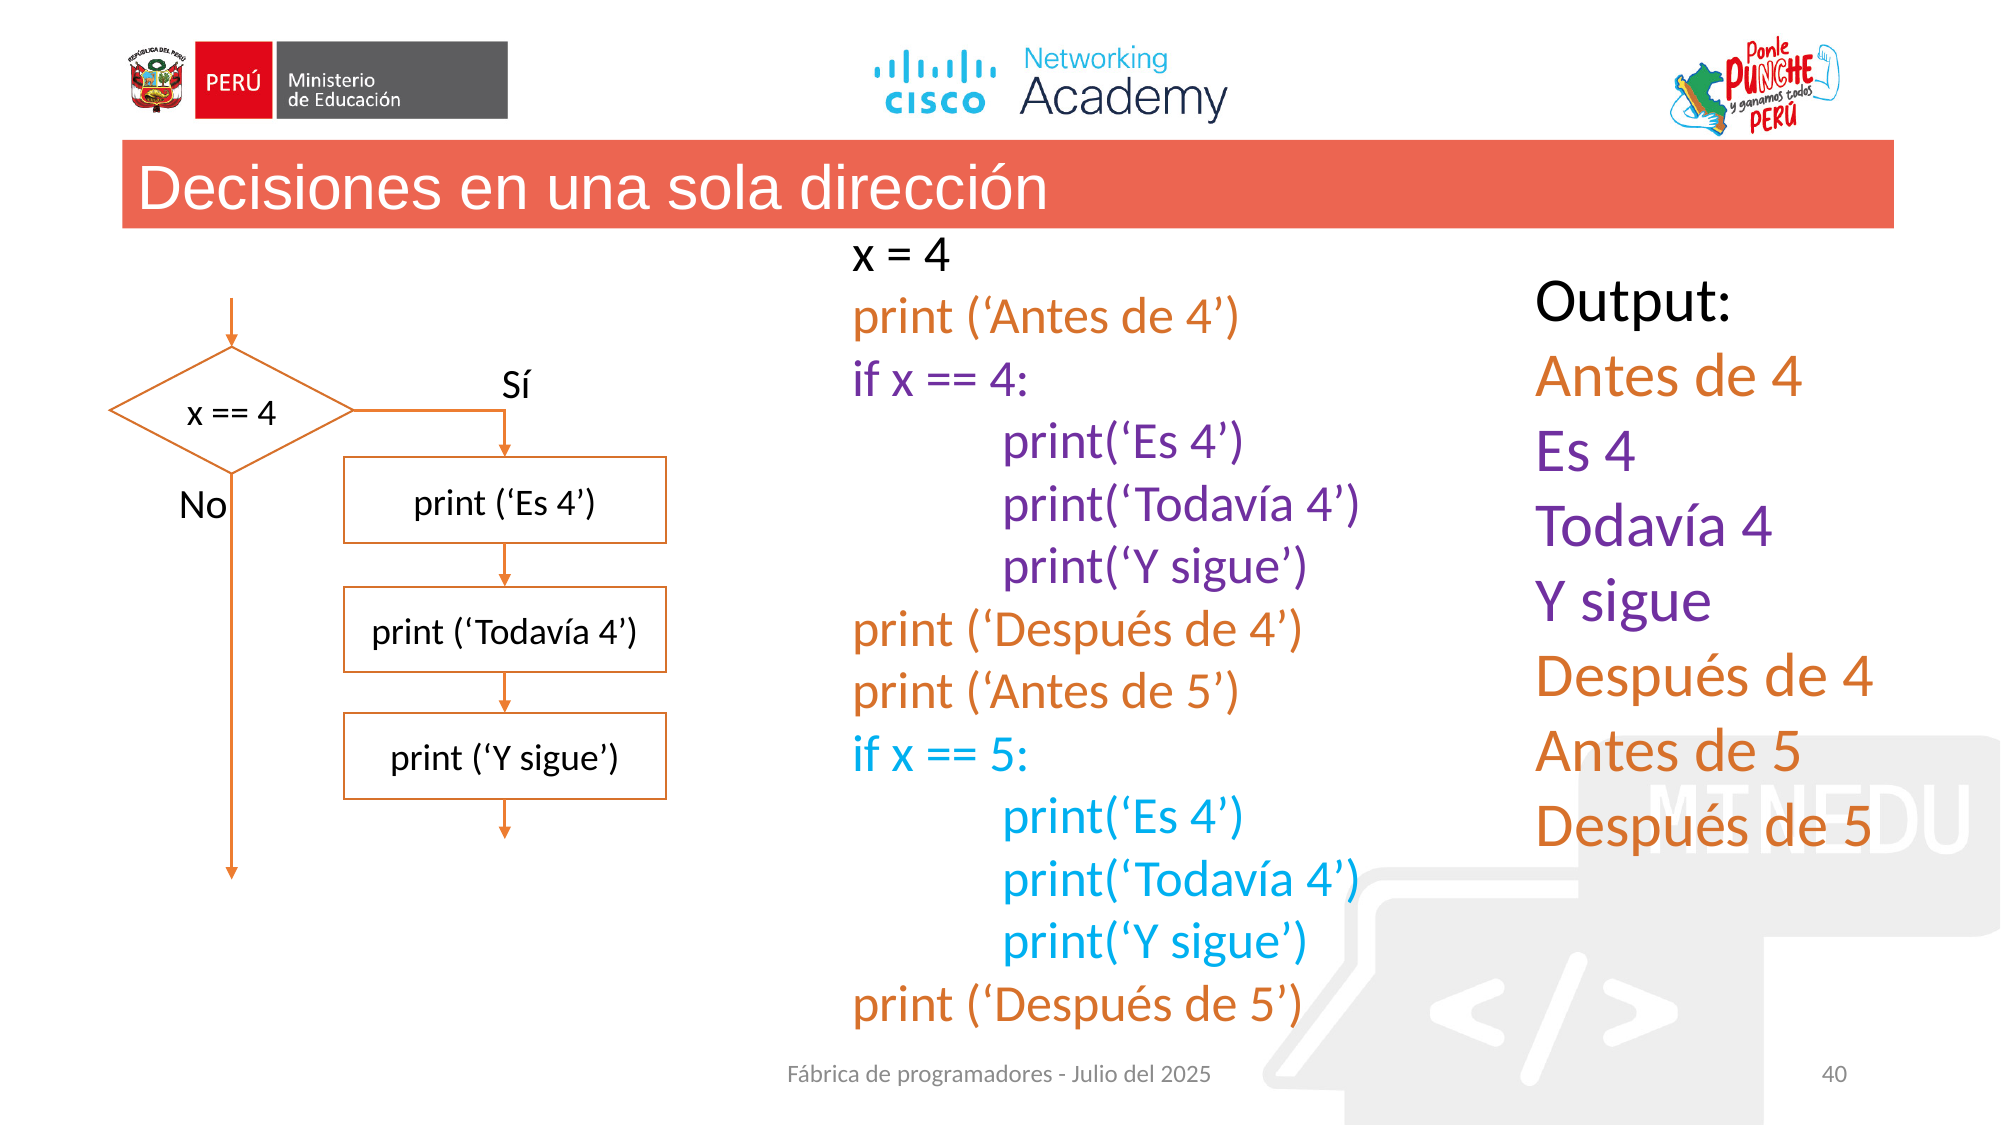

Decisiones en una sola dirección
x = 4
print (‘Antes de 4’)
if x == 4:
	print(‘Es 4’)
	print(‘Todavía 4’)
	print(‘Y sigue’)
print (‘Después de 4’)
print (‘Antes de 5’)
if x == 5:
	print(‘Es 4’)
	print(‘Todavía 4’)
	print(‘Y sigue’)
print (‘Después de 5’)
Output:
Antes de 4
Es 4
Todavía 4
Y sigue
Después de 4
Antes de 5
Después de 5
x == 4
Sí
print (‘Es 4’)
No
print (‘Todavía 4’)
print (‘Y sigue’)
Fábrica de programadores - Julio del 2025
40